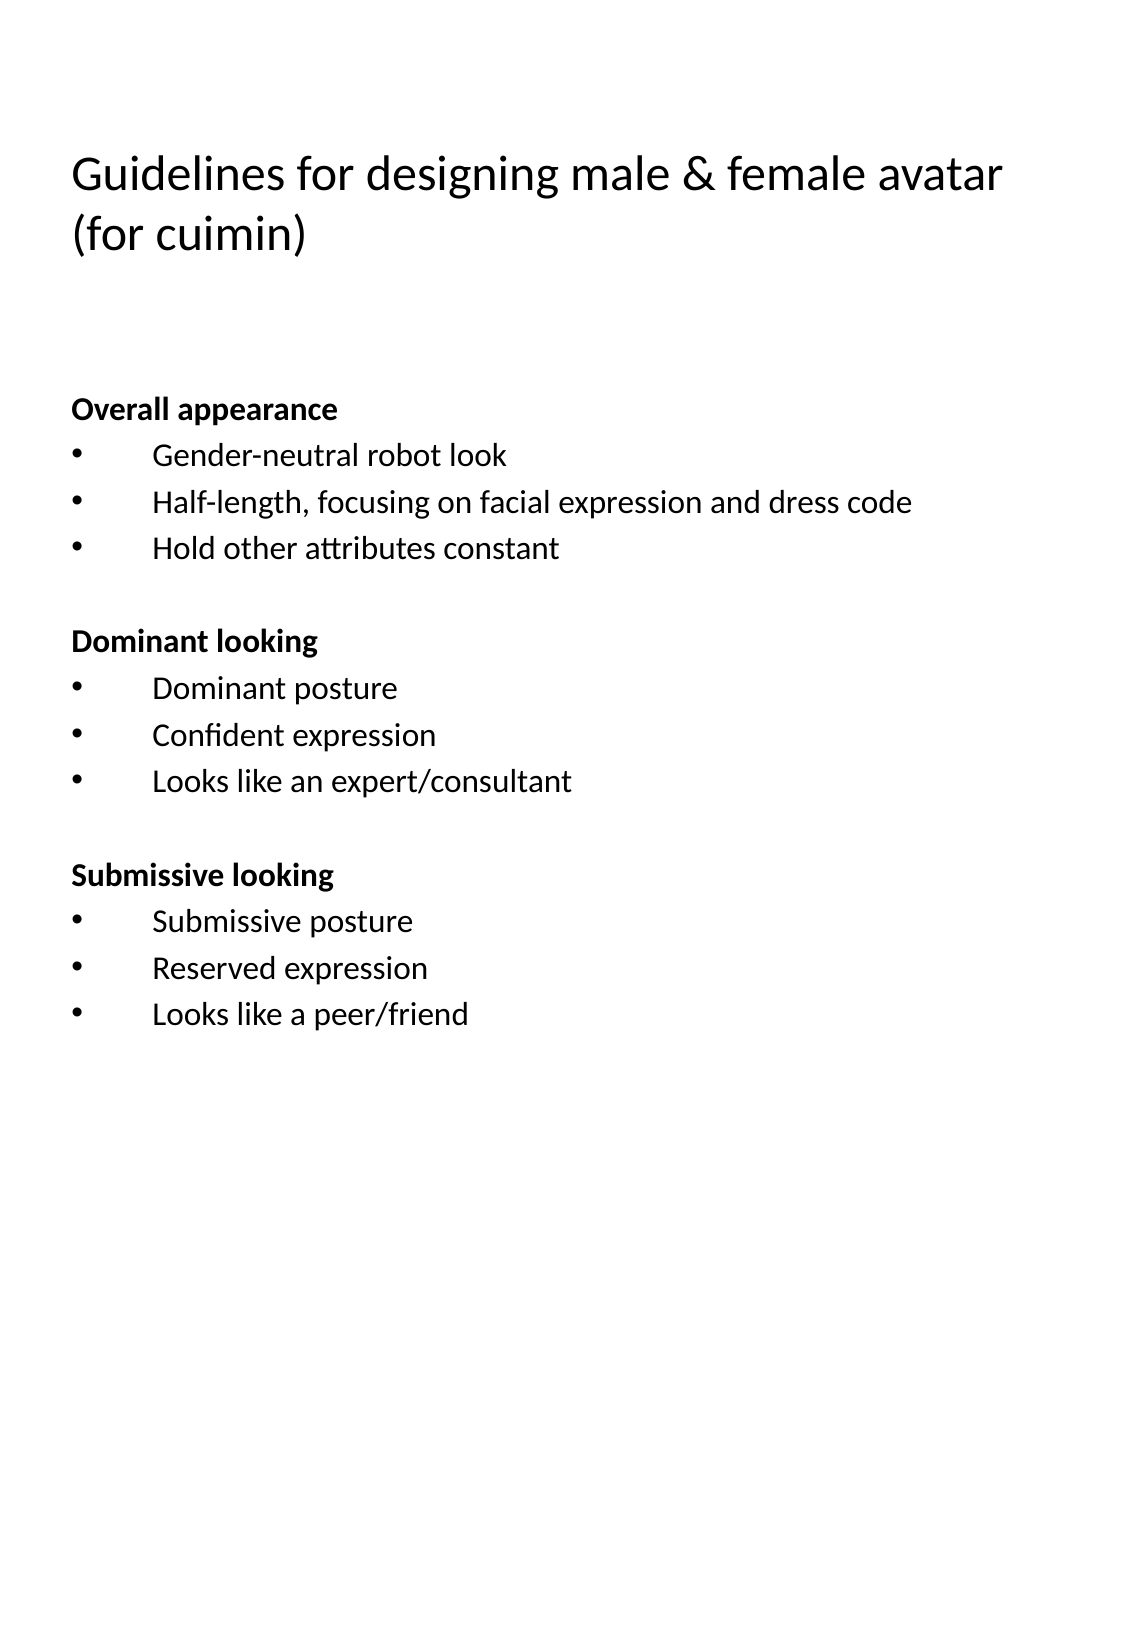

# Guidelines for designing male & female avatar (for cuimin)
Overall appearance
Gender-neutral robot look
Half-length, focusing on facial expression and dress code
Hold other attributes constant

Dominant looking
Dominant posture
Confident expression
Looks like an expert/consultant

Submissive looking
Submissive posture
Reserved expression
Looks like a peer/friend